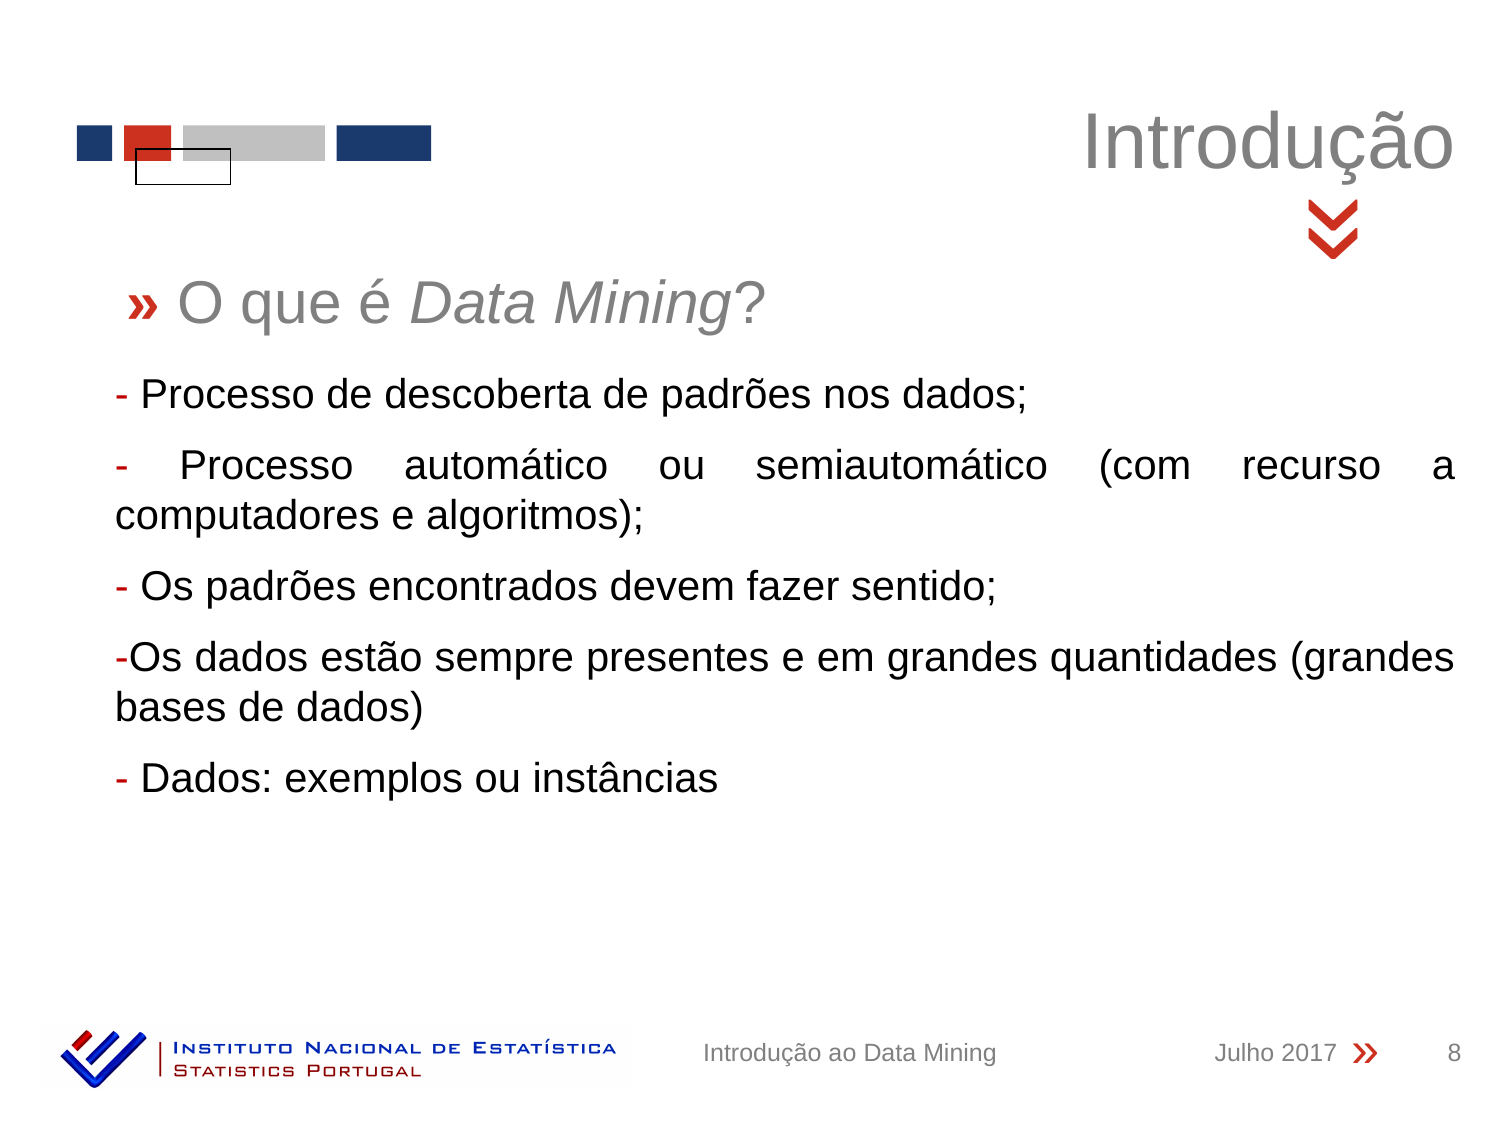

Introdução
«
» O que é Data Mining?
- Processo de descoberta de padrões nos dados;
- Processo automático ou semiautomático (com recurso a computadores e algoritmos);
- Os padrões encontrados devem fazer sentido;
-Os dados estão sempre presentes e em grandes quantidades (grandes bases de dados)
- Dados: exemplos ou instâncias
Introdução ao Data Mining
Julho 2017
8
«